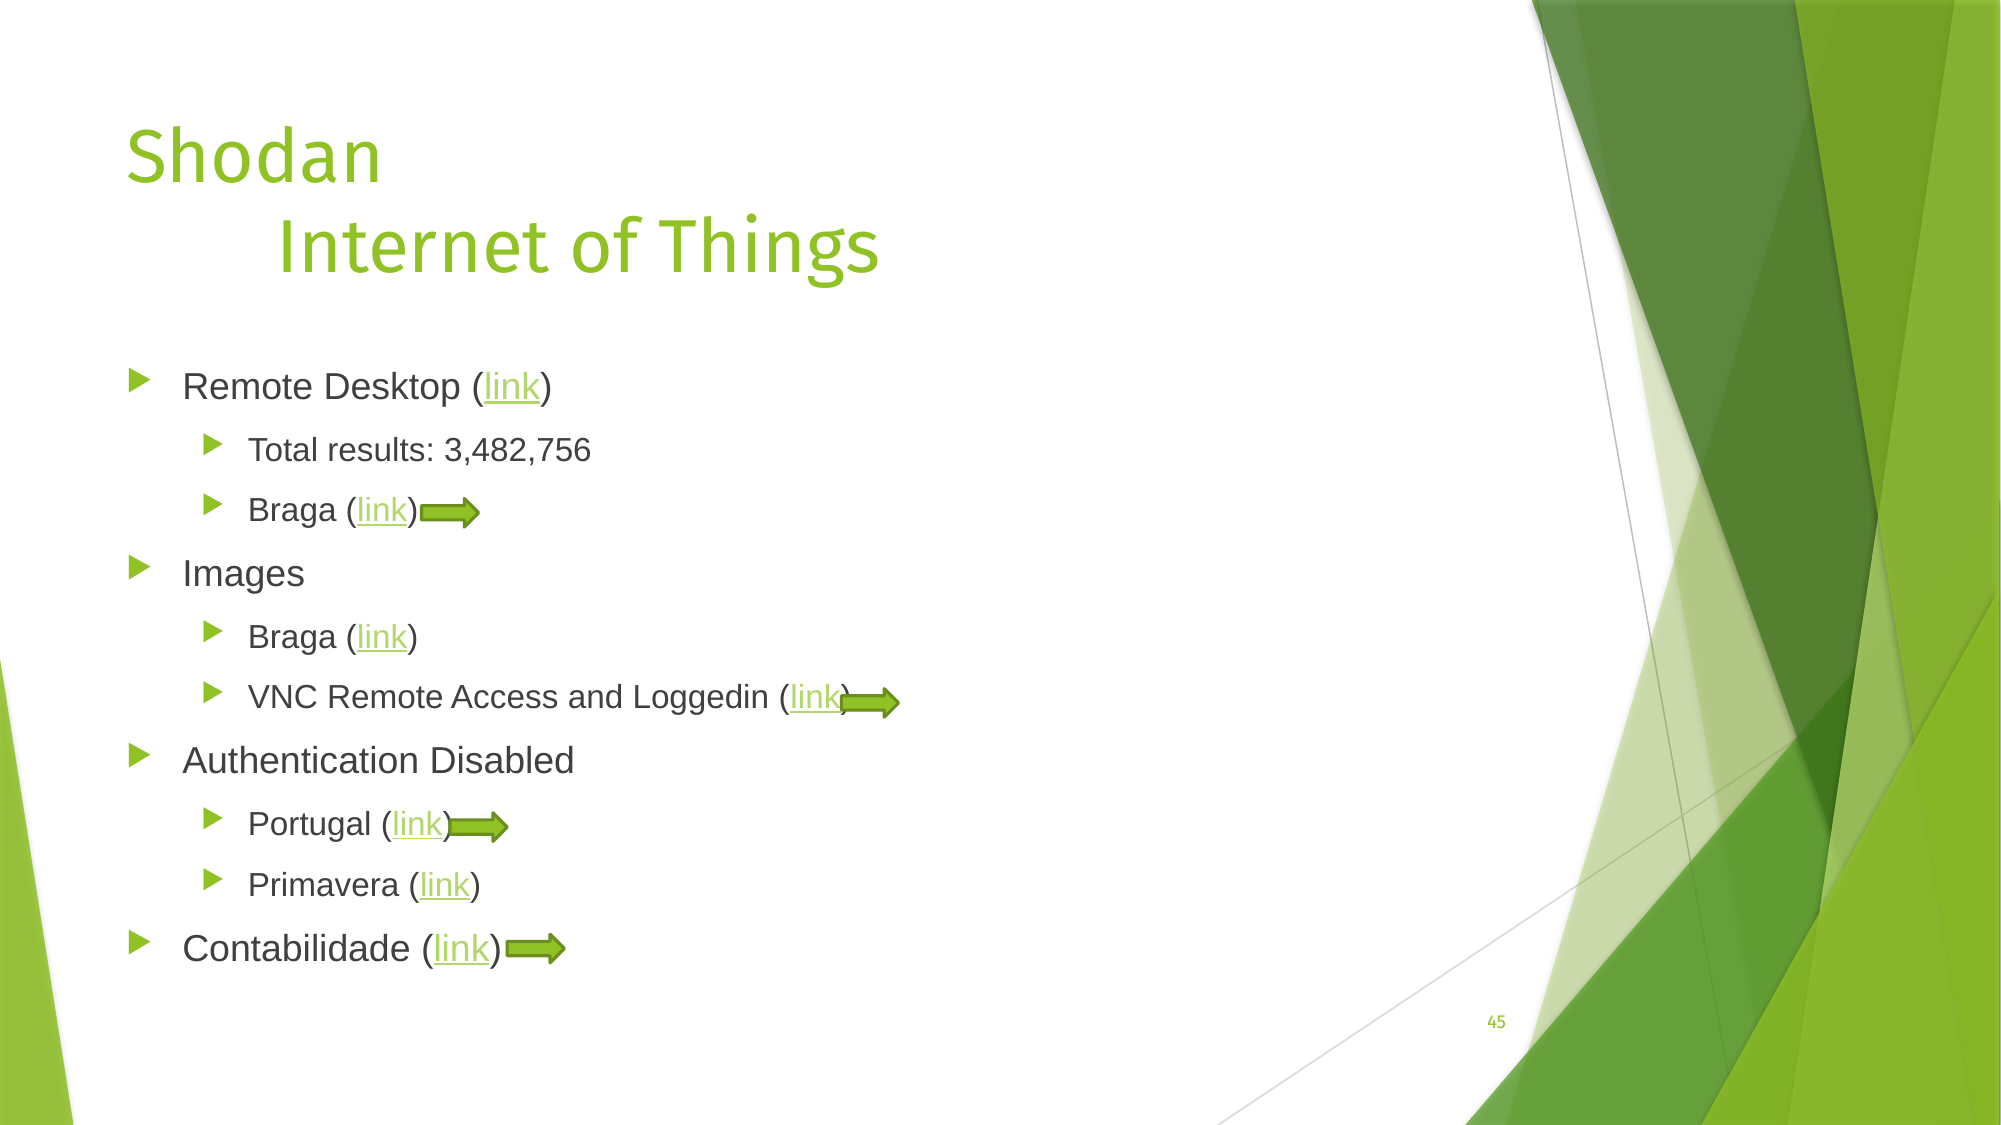

# Shodan Internet of Things
Remote Desktop (link)
Total results: 3,482,756
Braga (link)
Images
Braga (link)
VNC Remote Access and Loggedin (link)
Authentication Disabled
Portugal (link)
Primavera (link)
Contabilidade (link)

45